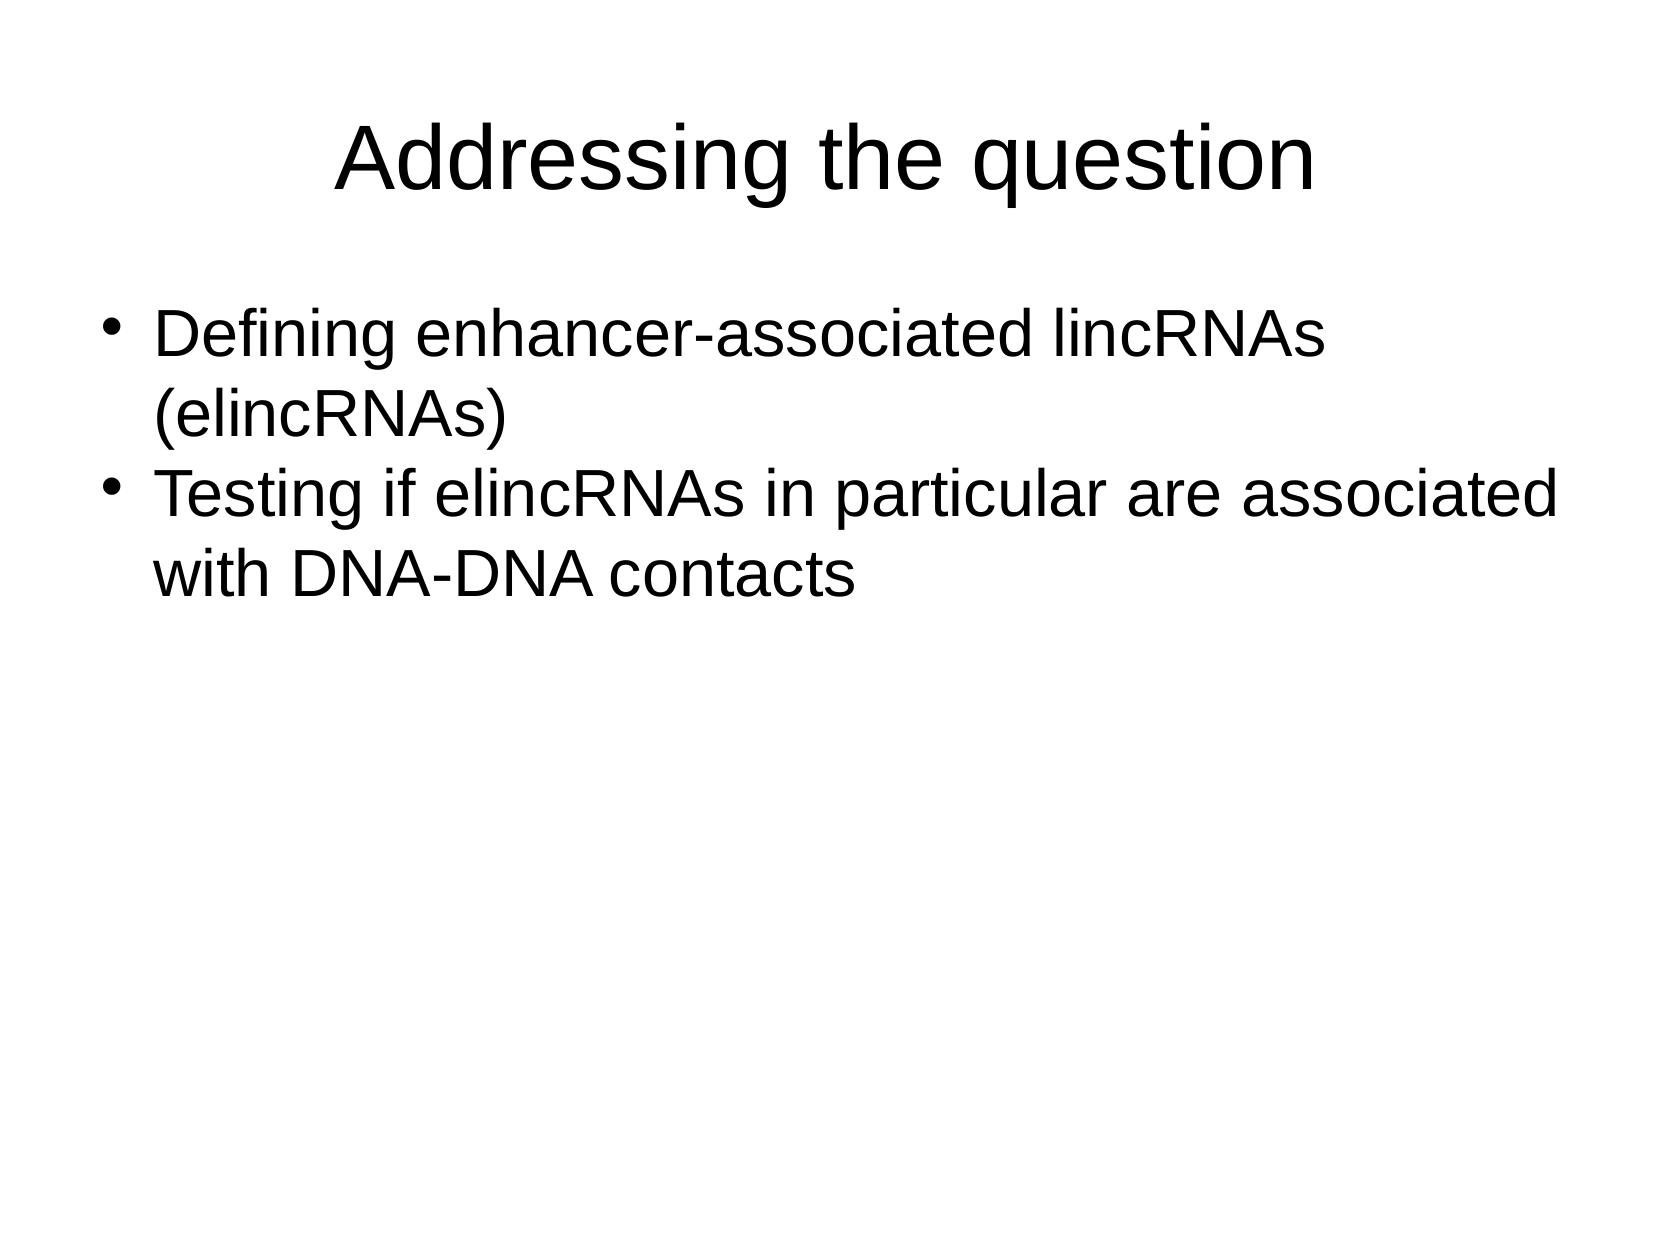

Addressing the question
Defining enhancer-associated lincRNAs (elincRNAs)
Testing if elincRNAs in particular are associated with DNA-DNA contacts